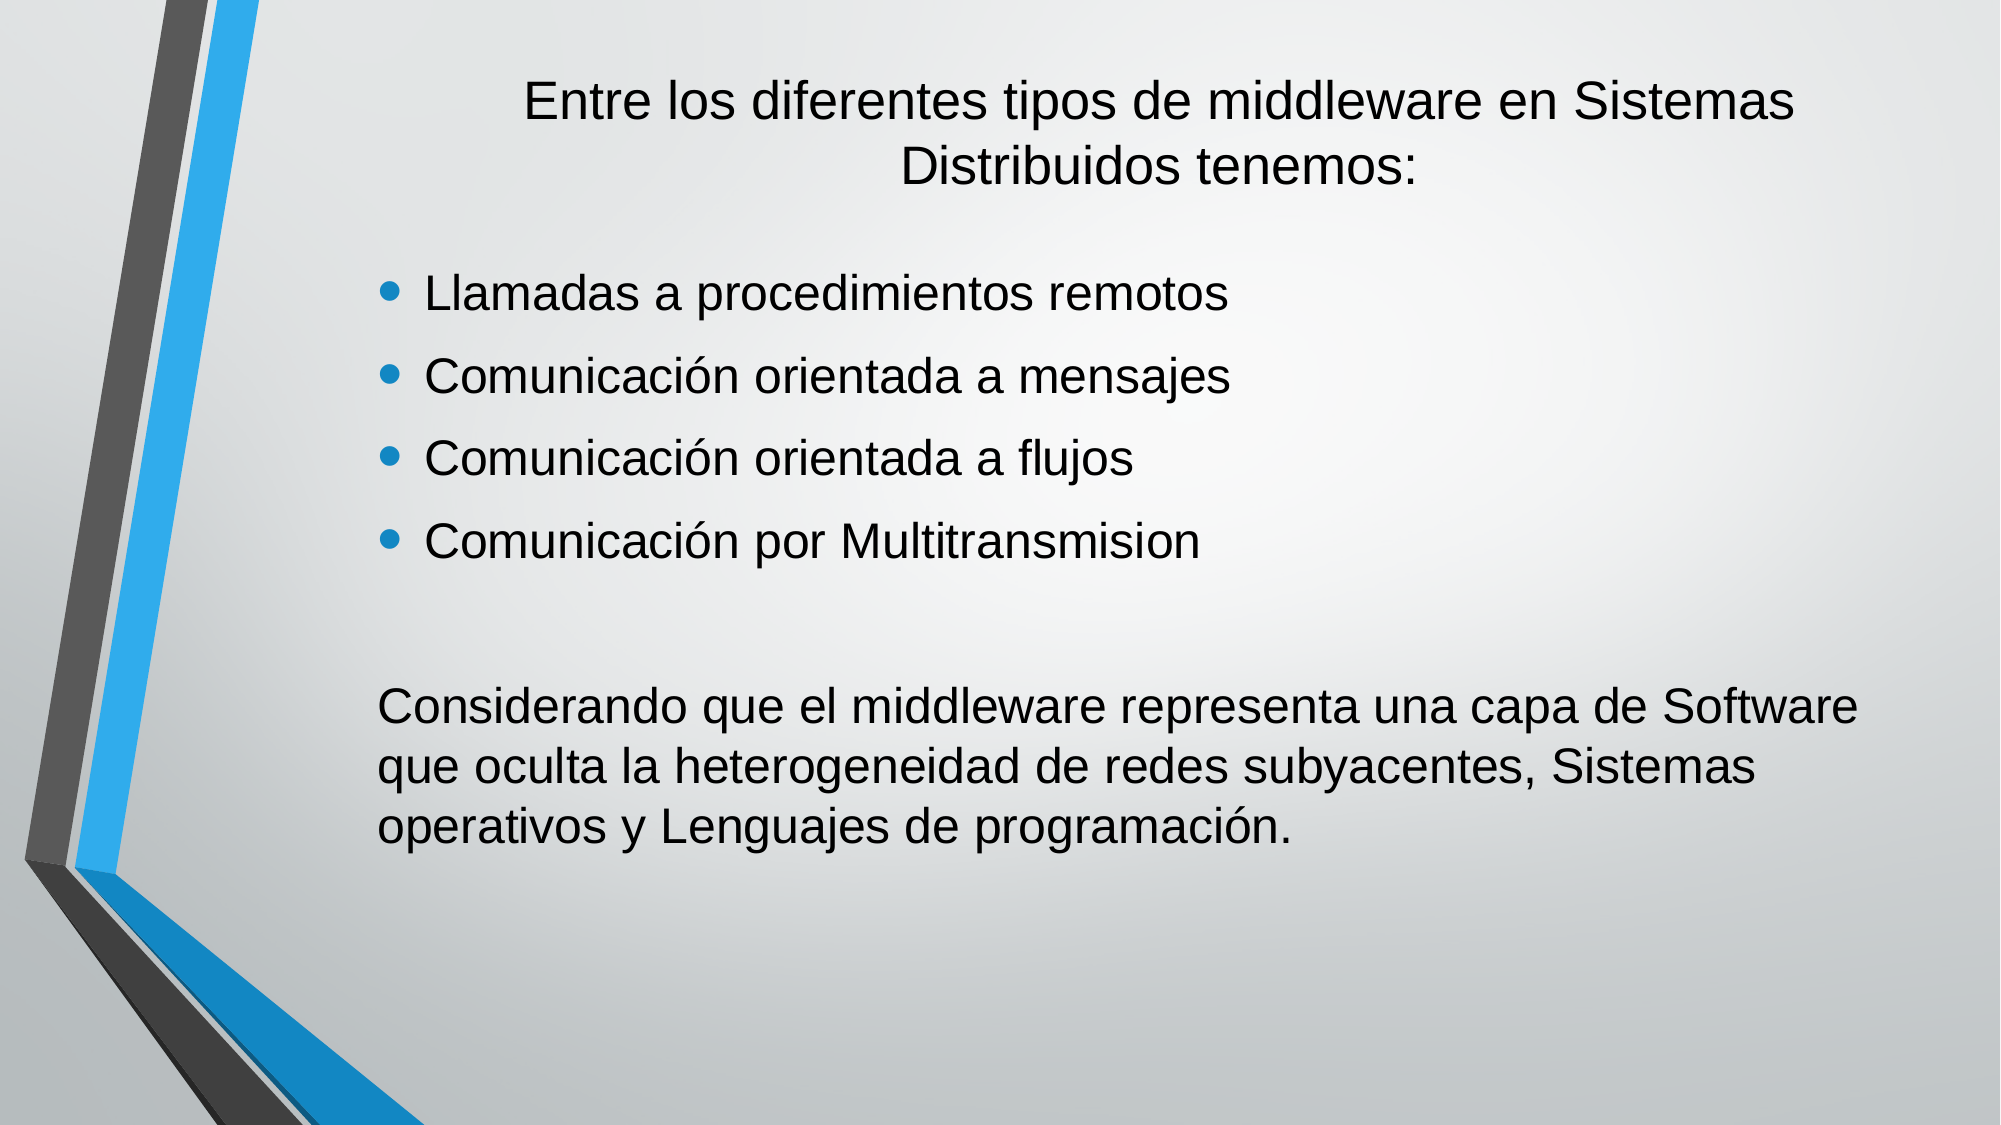

# Entre los diferentes tipos de middleware en Sistemas Distribuidos tenemos:
Llamadas a procedimientos remotos
Comunicación orientada a mensajes
Comunicación orientada a flujos
Comunicación por Multitransmision

Considerando que el middleware representa una capa de Software que oculta la heterogeneidad de redes subyacentes, Sistemas operativos y Lenguajes de programación.